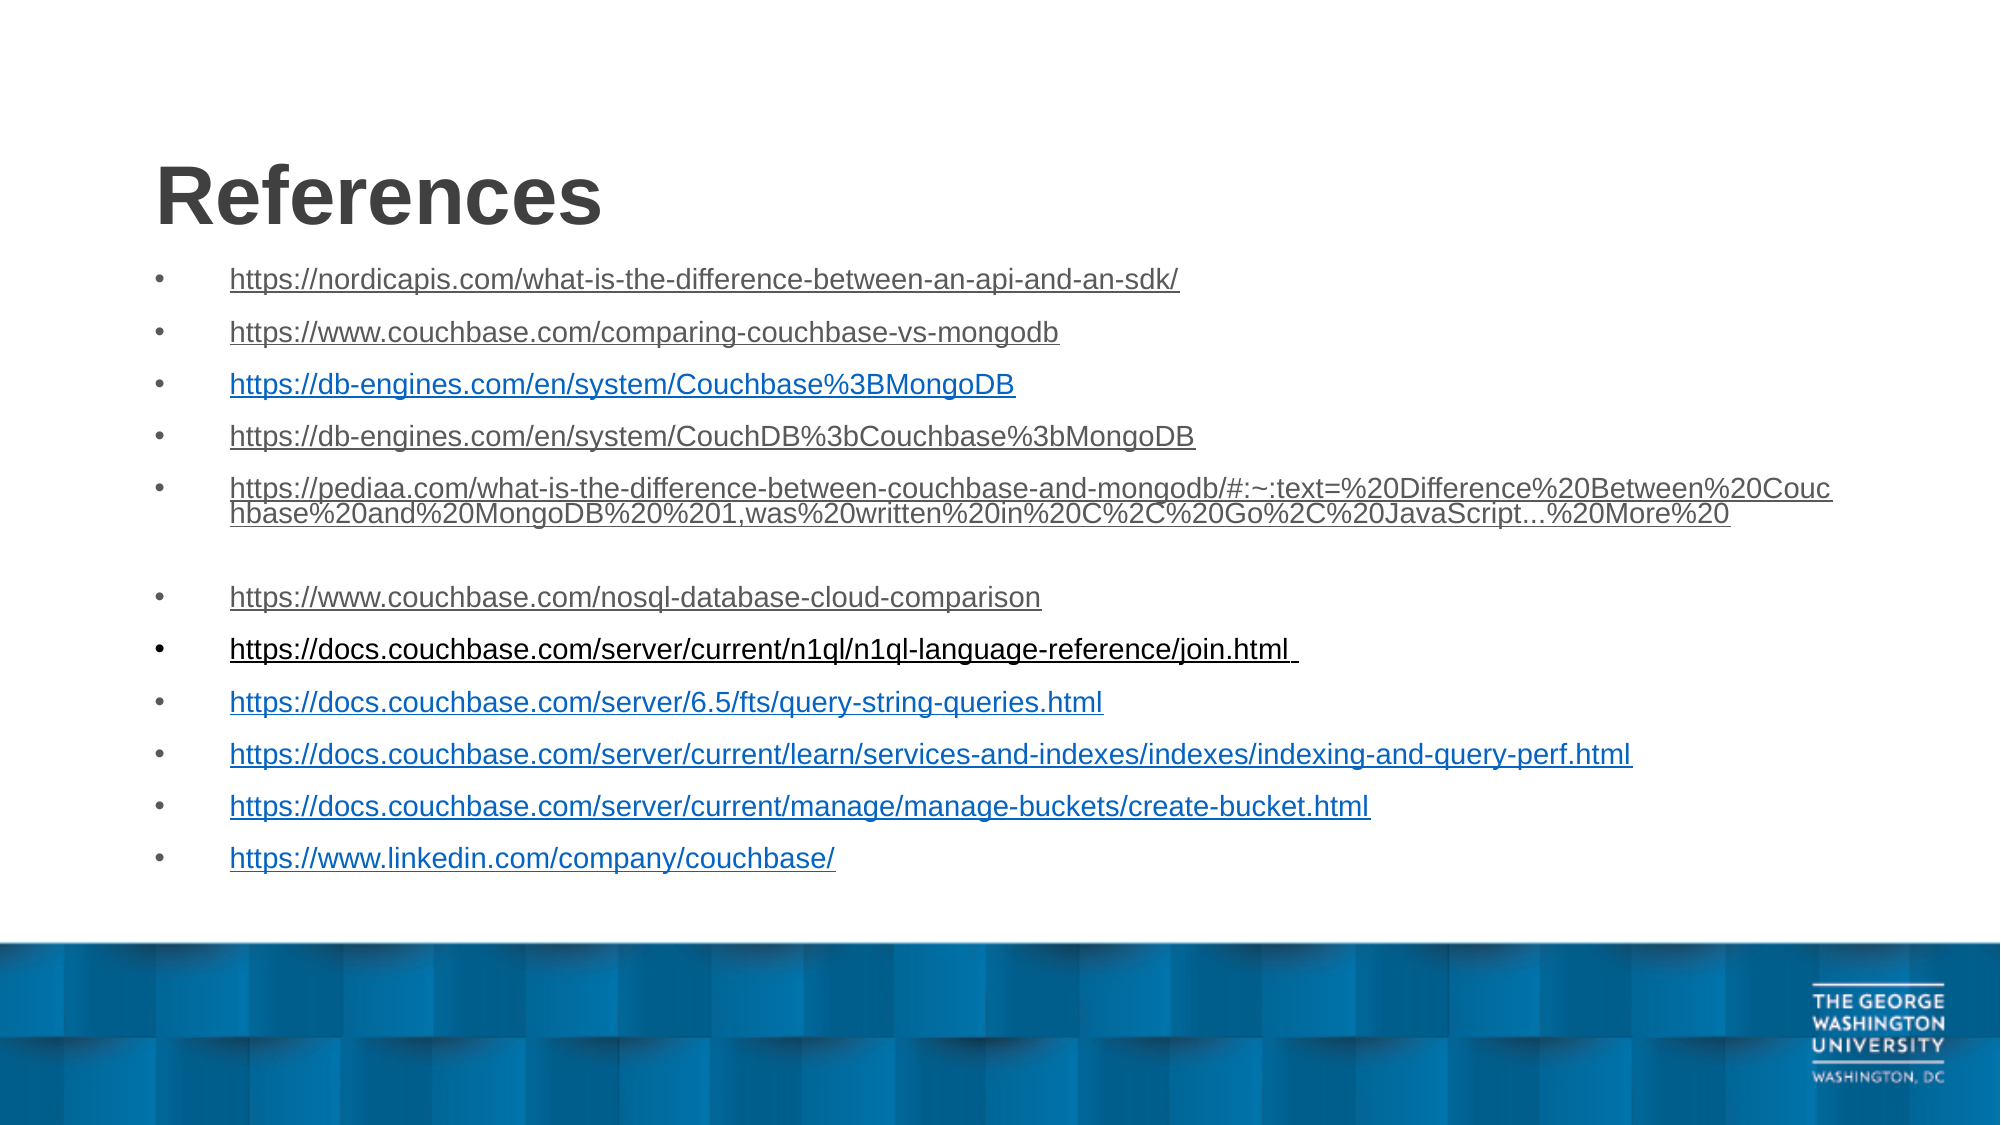

# References
https://nordicapis.com/what-is-the-difference-between-an-api-and-an-sdk/
https://www.couchbase.com/comparing-couchbase-vs-mongodb
https://db-engines.com/en/system/Couchbase%3BMongoDB
https://db-engines.com/en/system/CouchDB%3bCouchbase%3bMongoDB
https://pediaa.com/what-is-the-difference-between-couchbase-and-mongodb/#:~:text=%20Difference%20Between%20Couchbase%20and%20MongoDB%20%201,was%20written%20in%20C%2C%20Go%2C%20JavaScript...%20More%20
https://www.couchbase.com/nosql-database-cloud-comparison
https://docs.couchbase.com/server/current/n1ql/n1ql-language-reference/join.html
https://docs.couchbase.com/server/6.5/fts/query-string-queries.html
https://docs.couchbase.com/server/current/learn/services-and-indexes/indexes/indexing-and-query-perf.html
https://docs.couchbase.com/server/current/manage/manage-buckets/create-bucket.html
https://www.linkedin.com/company/couchbase/